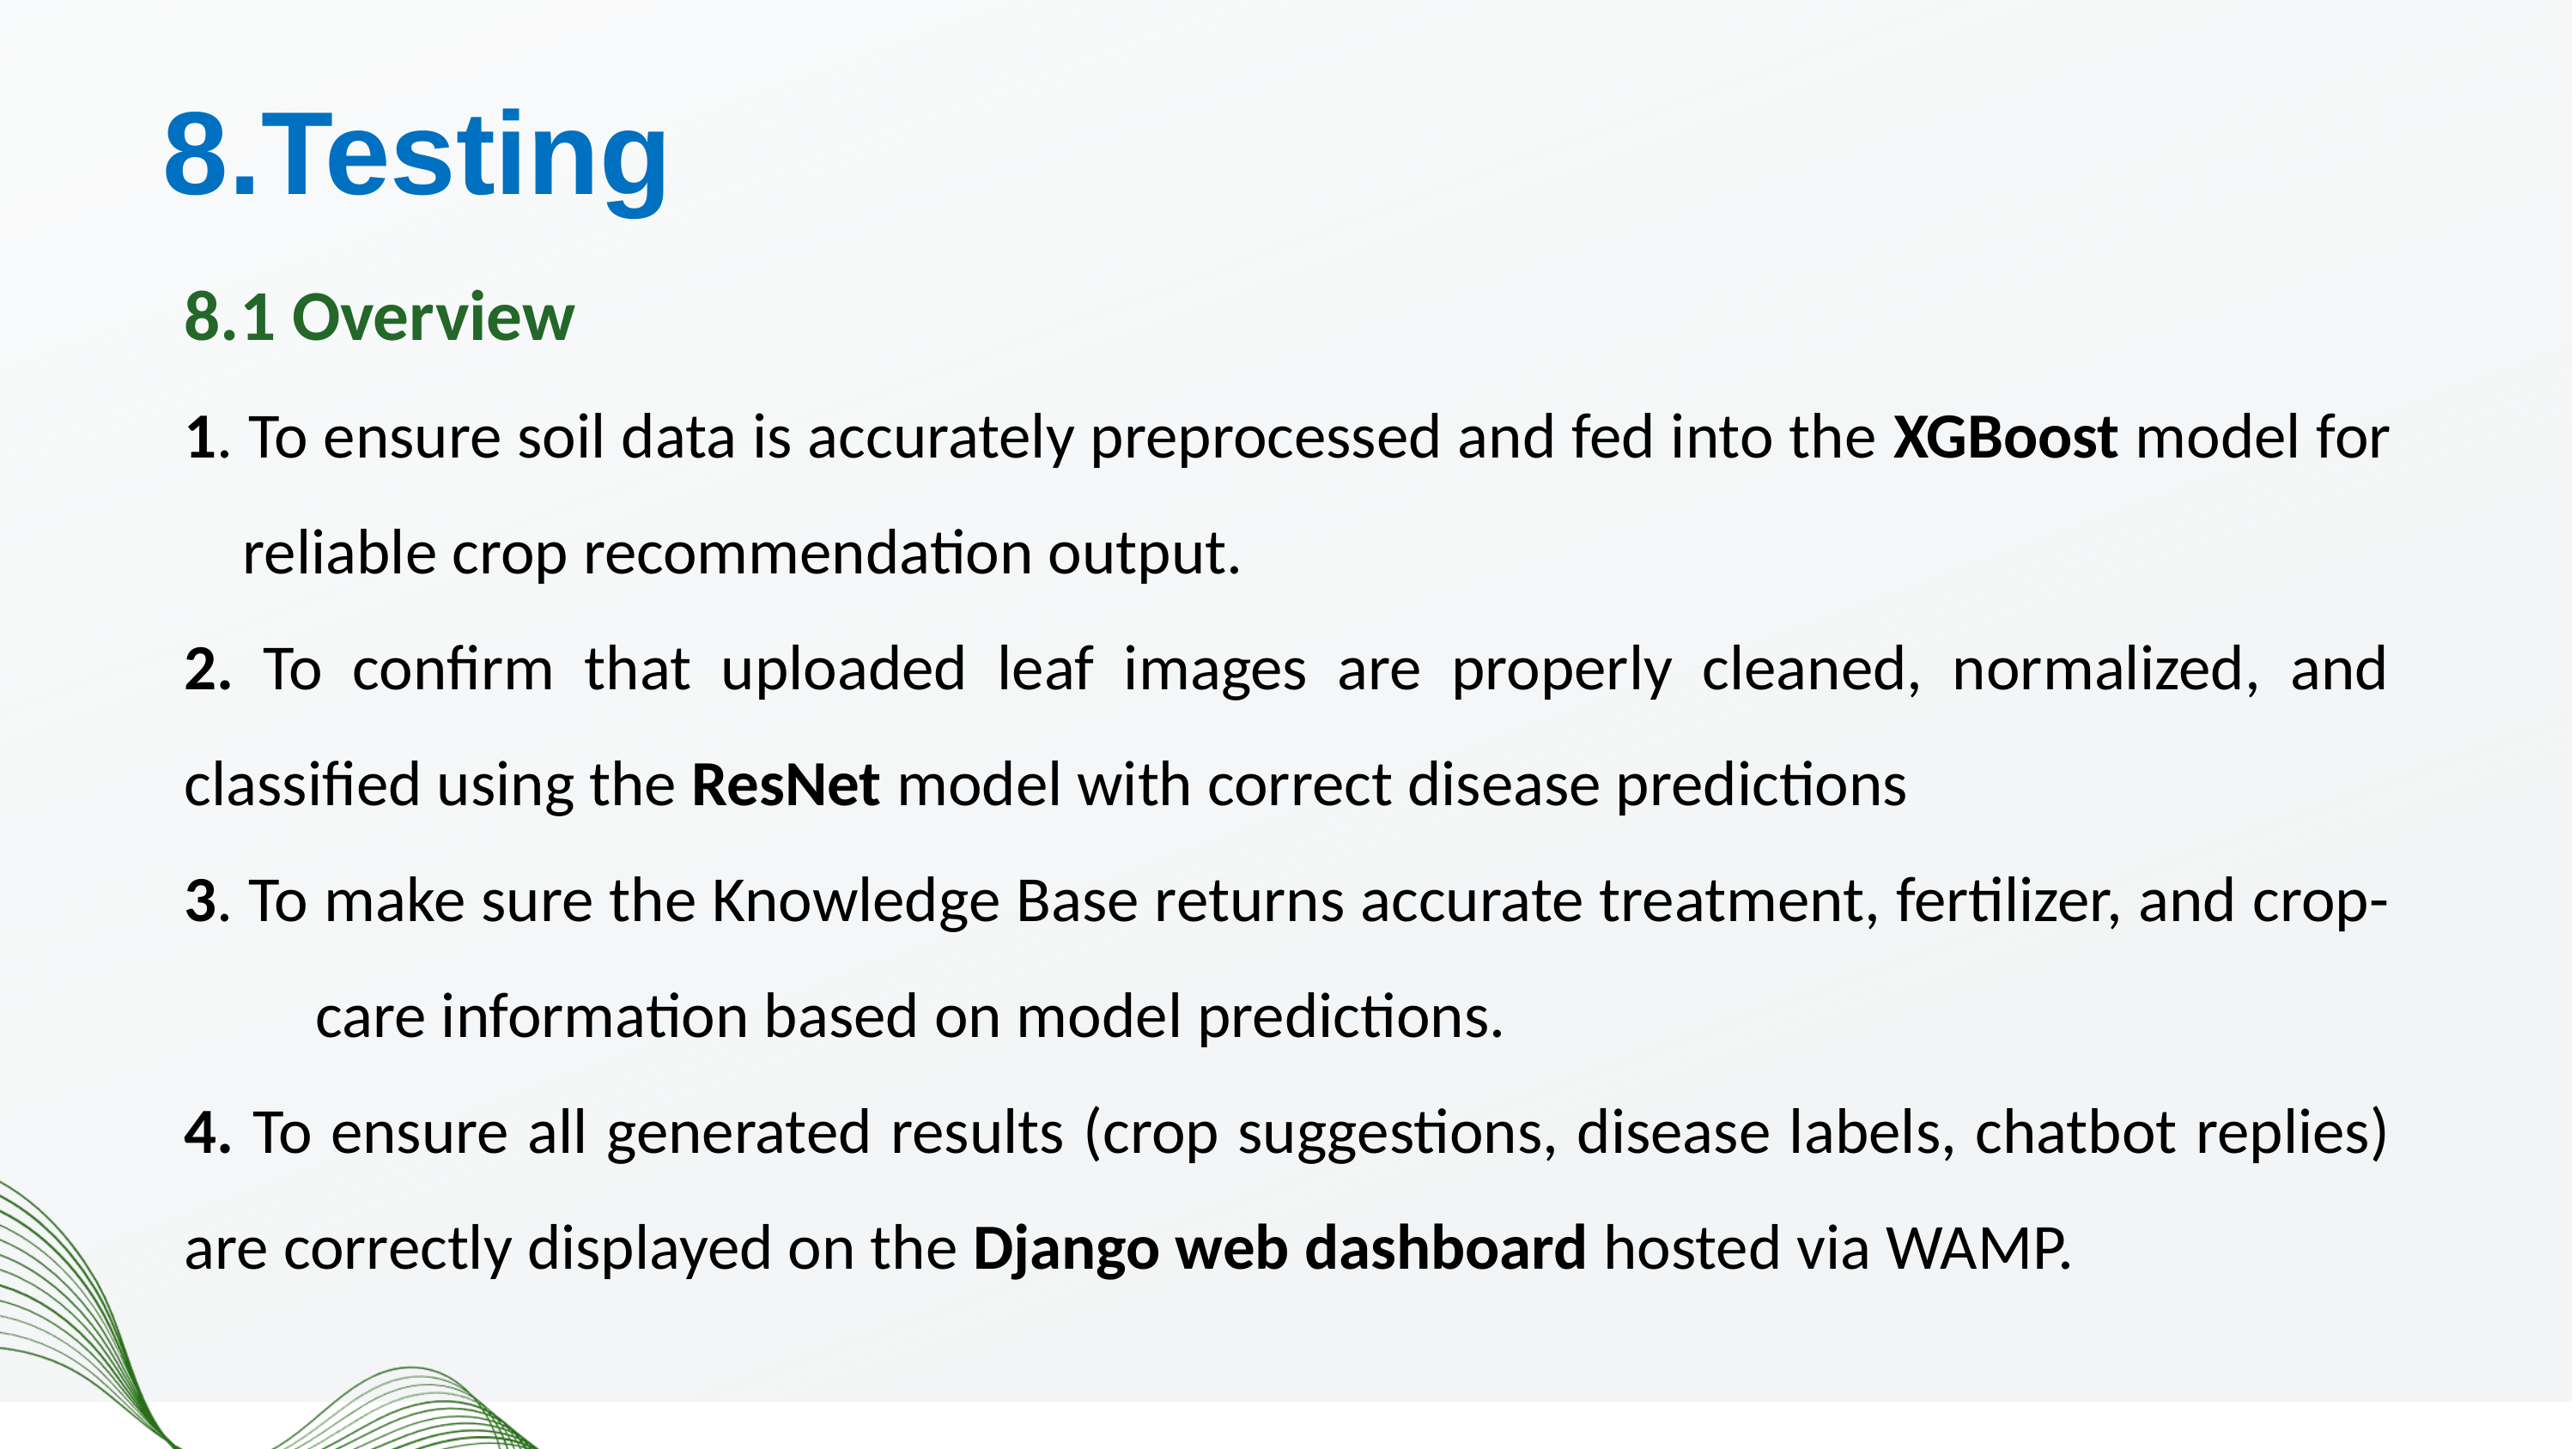

8.Testing

8.1 Overview
1. To ensure soil data is accurately preprocessed and fed into the XGBoost model for     reliable crop recommendation output.
2. To confirm that uploaded leaf images are properly cleaned, normalized, and classified using the ResNet model with correct disease predictions
3. To make sure the Knowledge Base returns accurate treatment, fertilizer, and crop-          care information based on model predictions.
4. To ensure all generated results (crop suggestions, disease labels, chatbot replies) are correctly displayed on the Django web dashboard hosted via WAMP.